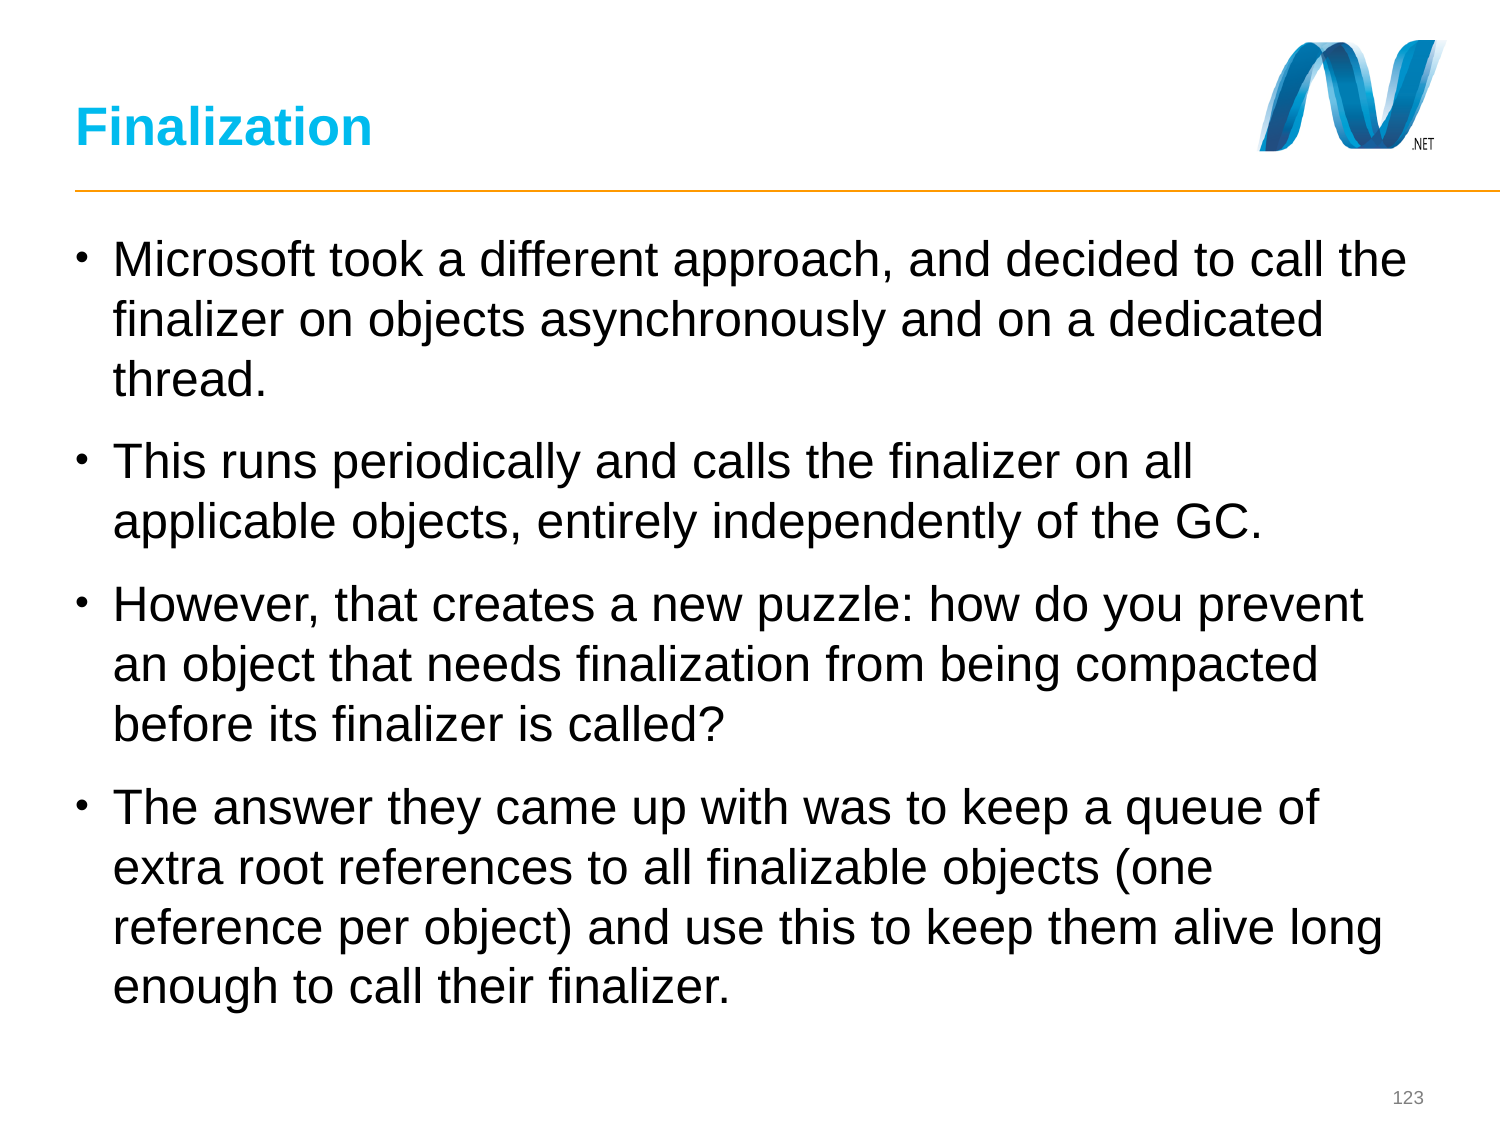

# Finalization
Microsoft took a different approach, and decided to call the finalizer on objects asynchronously and on a dedicated thread.
This runs periodically and calls the finalizer on all applicable objects, entirely independently of the GC.
However, that creates a new puzzle: how do you prevent an object that needs finalization from being compacted before its finalizer is called?
The answer they came up with was to keep a queue of extra root references to all finalizable objects (one reference per object) and use this to keep them alive long enough to call their finalizer.